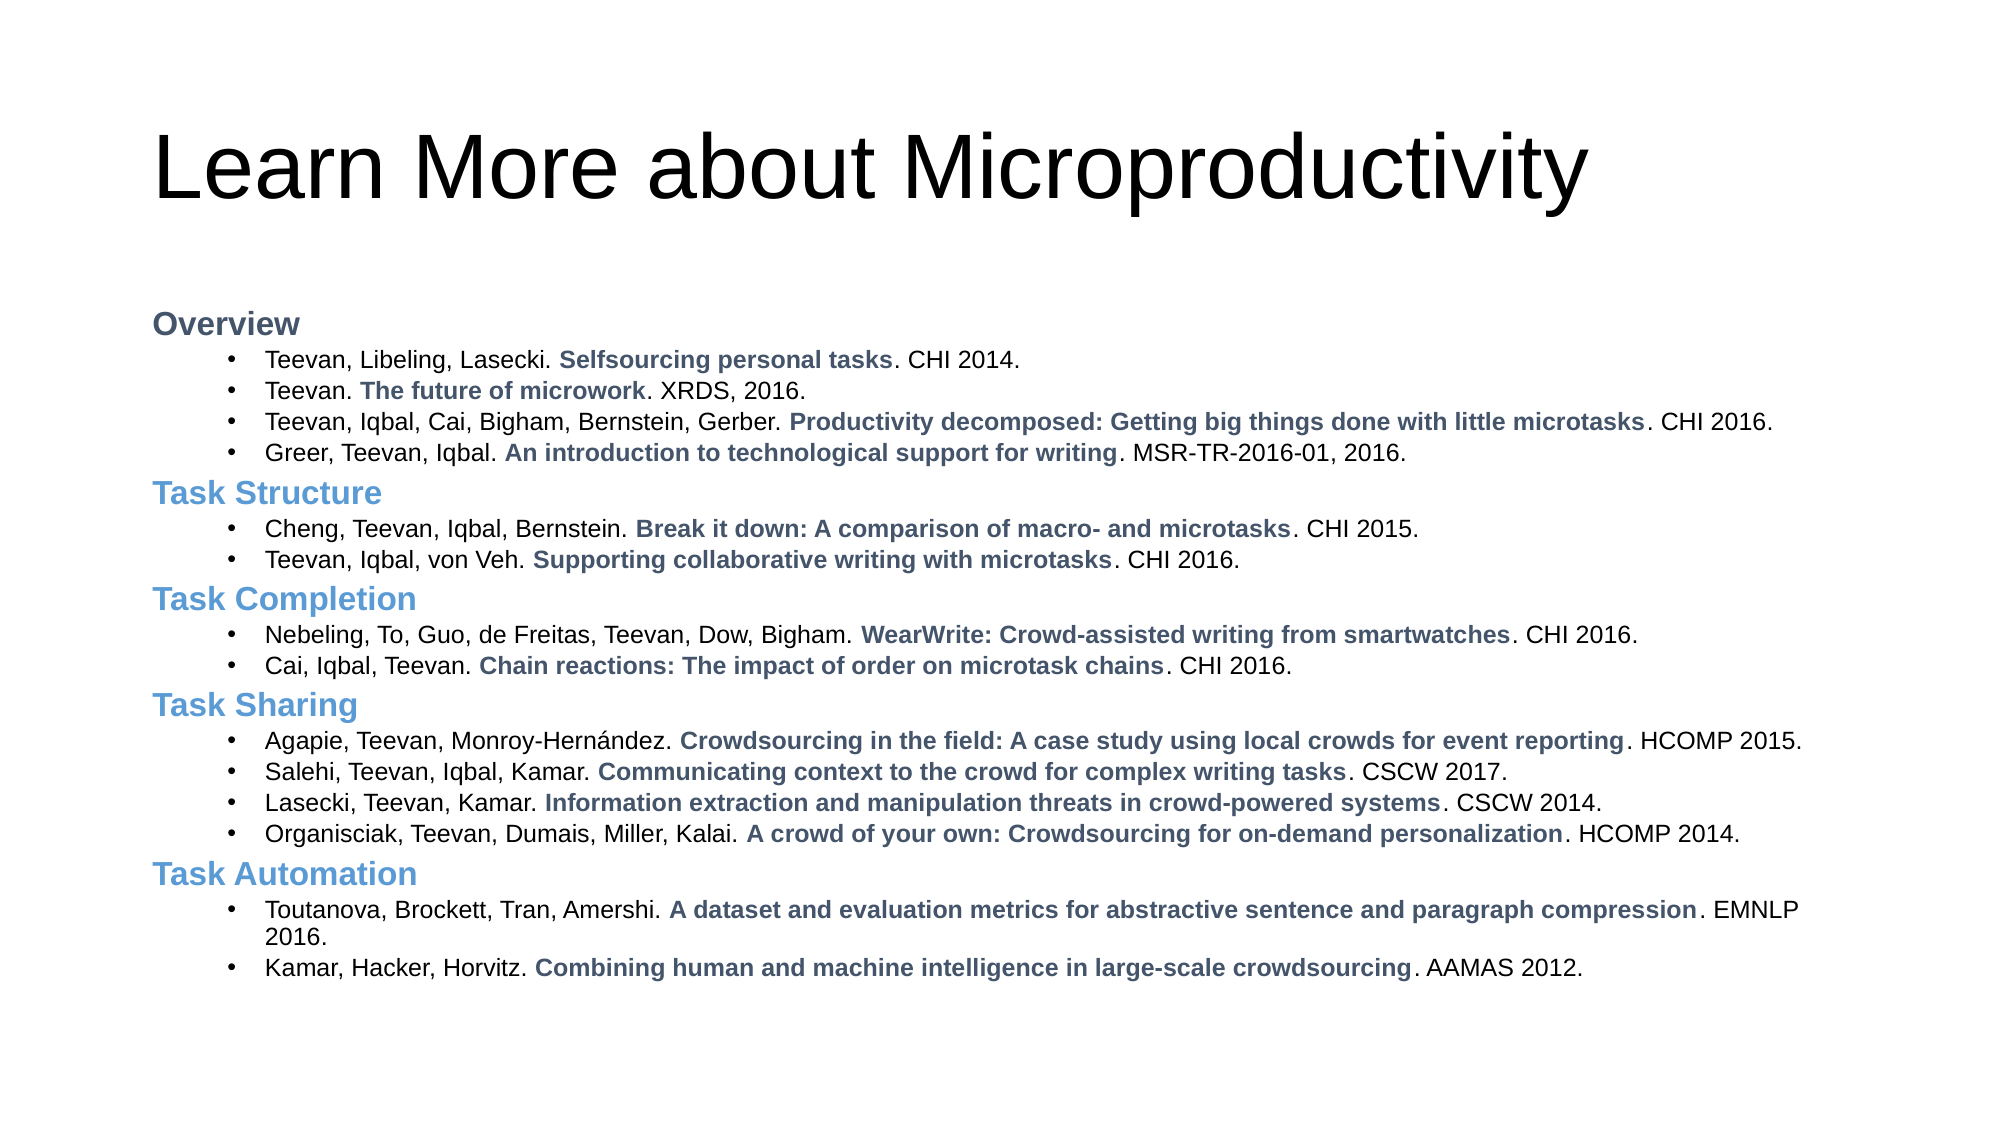

# Learn More about Microproductivity
Overview
Teevan, Libeling, Lasecki. Selfsourcing personal tasks. CHI 2014.
Teevan. The future of microwork. XRDS, 2016.
Teevan, Iqbal, Cai, Bigham, Bernstein, Gerber. Productivity decomposed: Getting big things done with little microtasks. CHI 2016.
Greer, Teevan, Iqbal. An introduction to technological support for writing. MSR-TR-2016-01, 2016.
Task Structure
Cheng, Teevan, Iqbal, Bernstein. Break it down: A comparison of macro- and microtasks. CHI 2015.
Teevan, Iqbal, von Veh. Supporting collaborative writing with microtasks. CHI 2016.
Task Completion
Nebeling, To, Guo, de Freitas, Teevan, Dow, Bigham. WearWrite: Crowd-assisted writing from smartwatches. CHI 2016.
Cai, Iqbal, Teevan. Chain reactions: The impact of order on microtask chains. CHI 2016.
Task Sharing
Agapie, Teevan, Monroy-Hernández. Crowdsourcing in the field: A case study using local crowds for event reporting. HCOMP 2015.
Salehi, Teevan, Iqbal, Kamar. Communicating context to the crowd for complex writing tasks. CSCW 2017.
Lasecki, Teevan, Kamar. Information extraction and manipulation threats in crowd-powered systems. CSCW 2014.
Organisciak, Teevan, Dumais, Miller, Kalai. A crowd of your own: Crowdsourcing for on-demand personalization. HCOMP 2014.
Task Automation
Toutanova, Brockett, Tran, Amershi. A dataset and evaluation metrics for abstractive sentence and paragraph compression. EMNLP 2016.
Kamar, Hacker, Horvitz. Combining human and machine intelligence in large-scale crowdsourcing. AAMAS 2012.